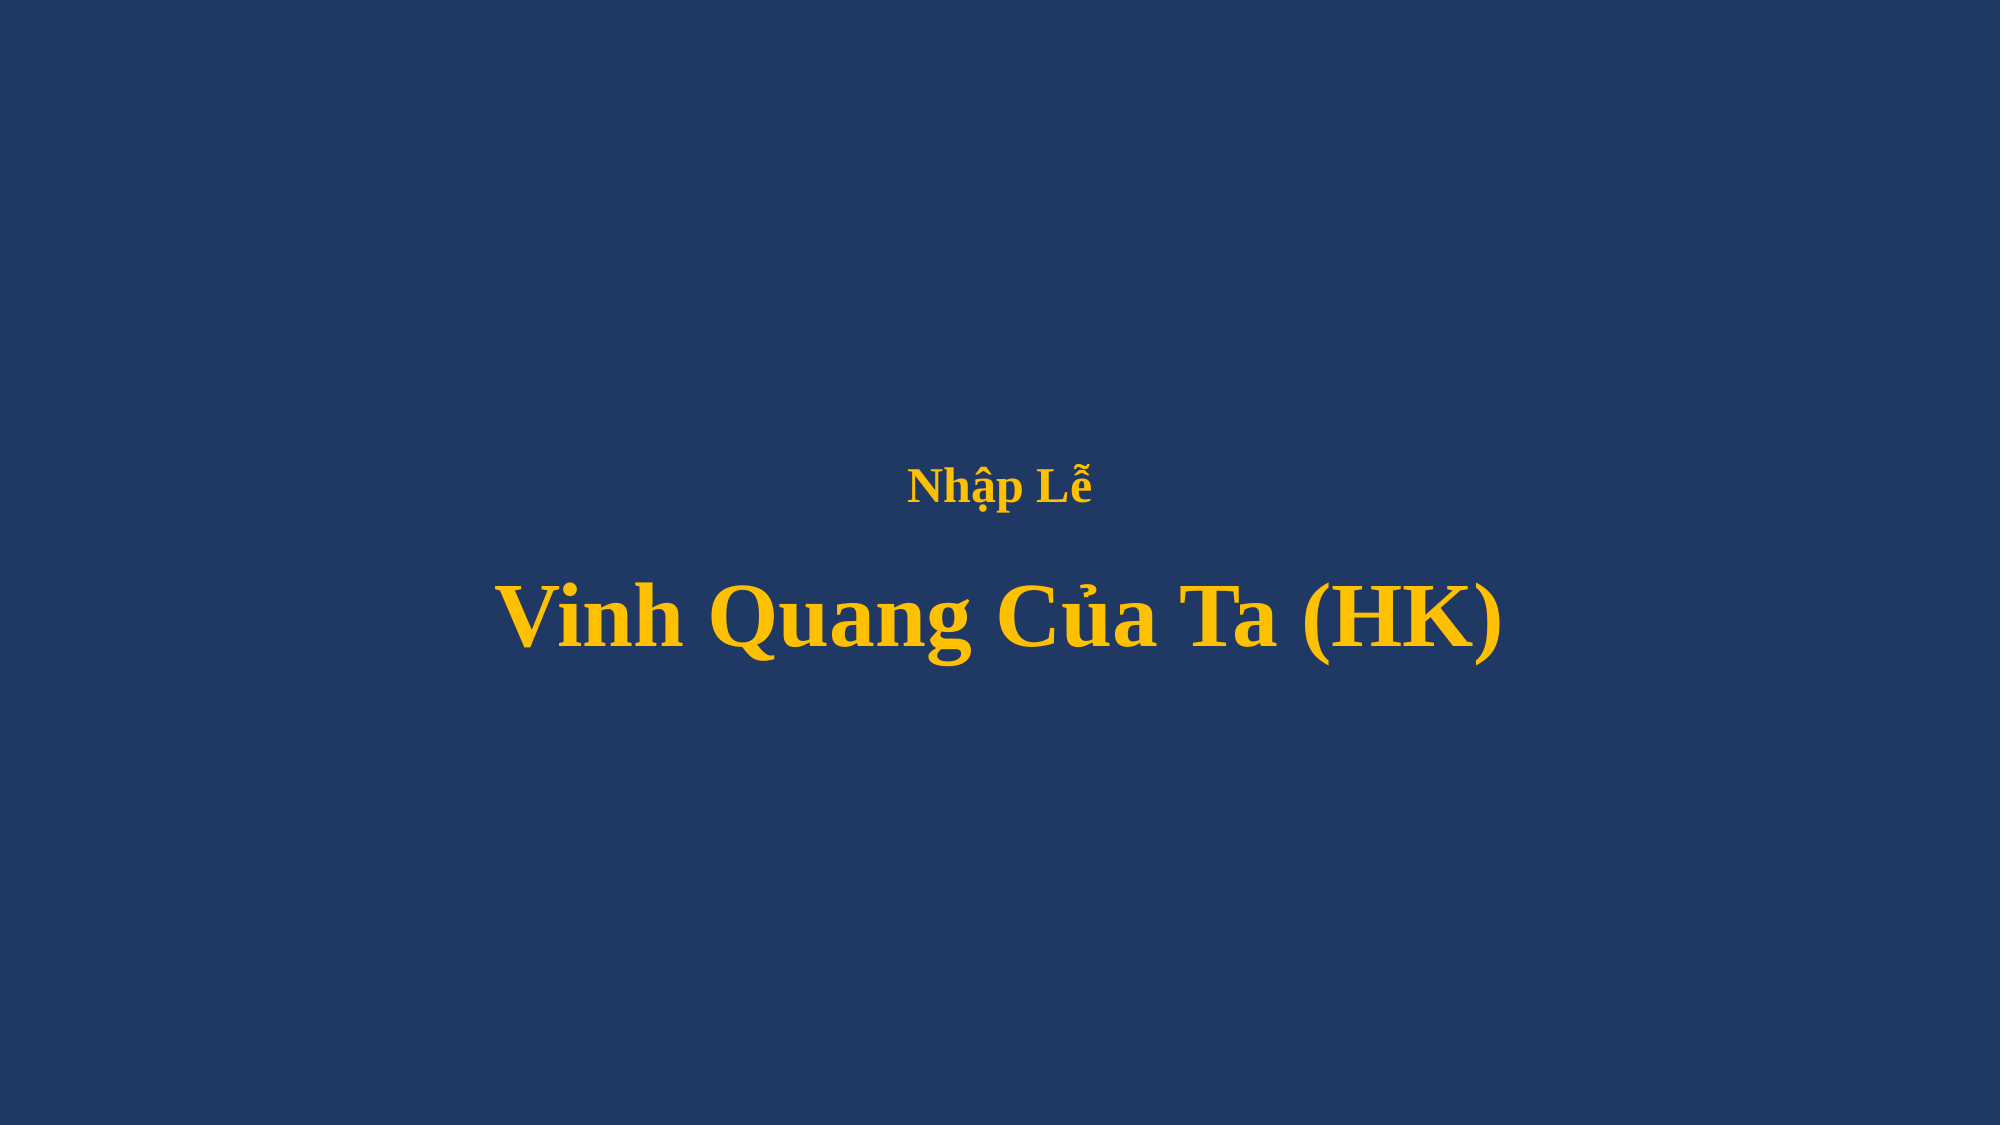

# Nhập Lễ Vinh Quang Của Ta (HK)